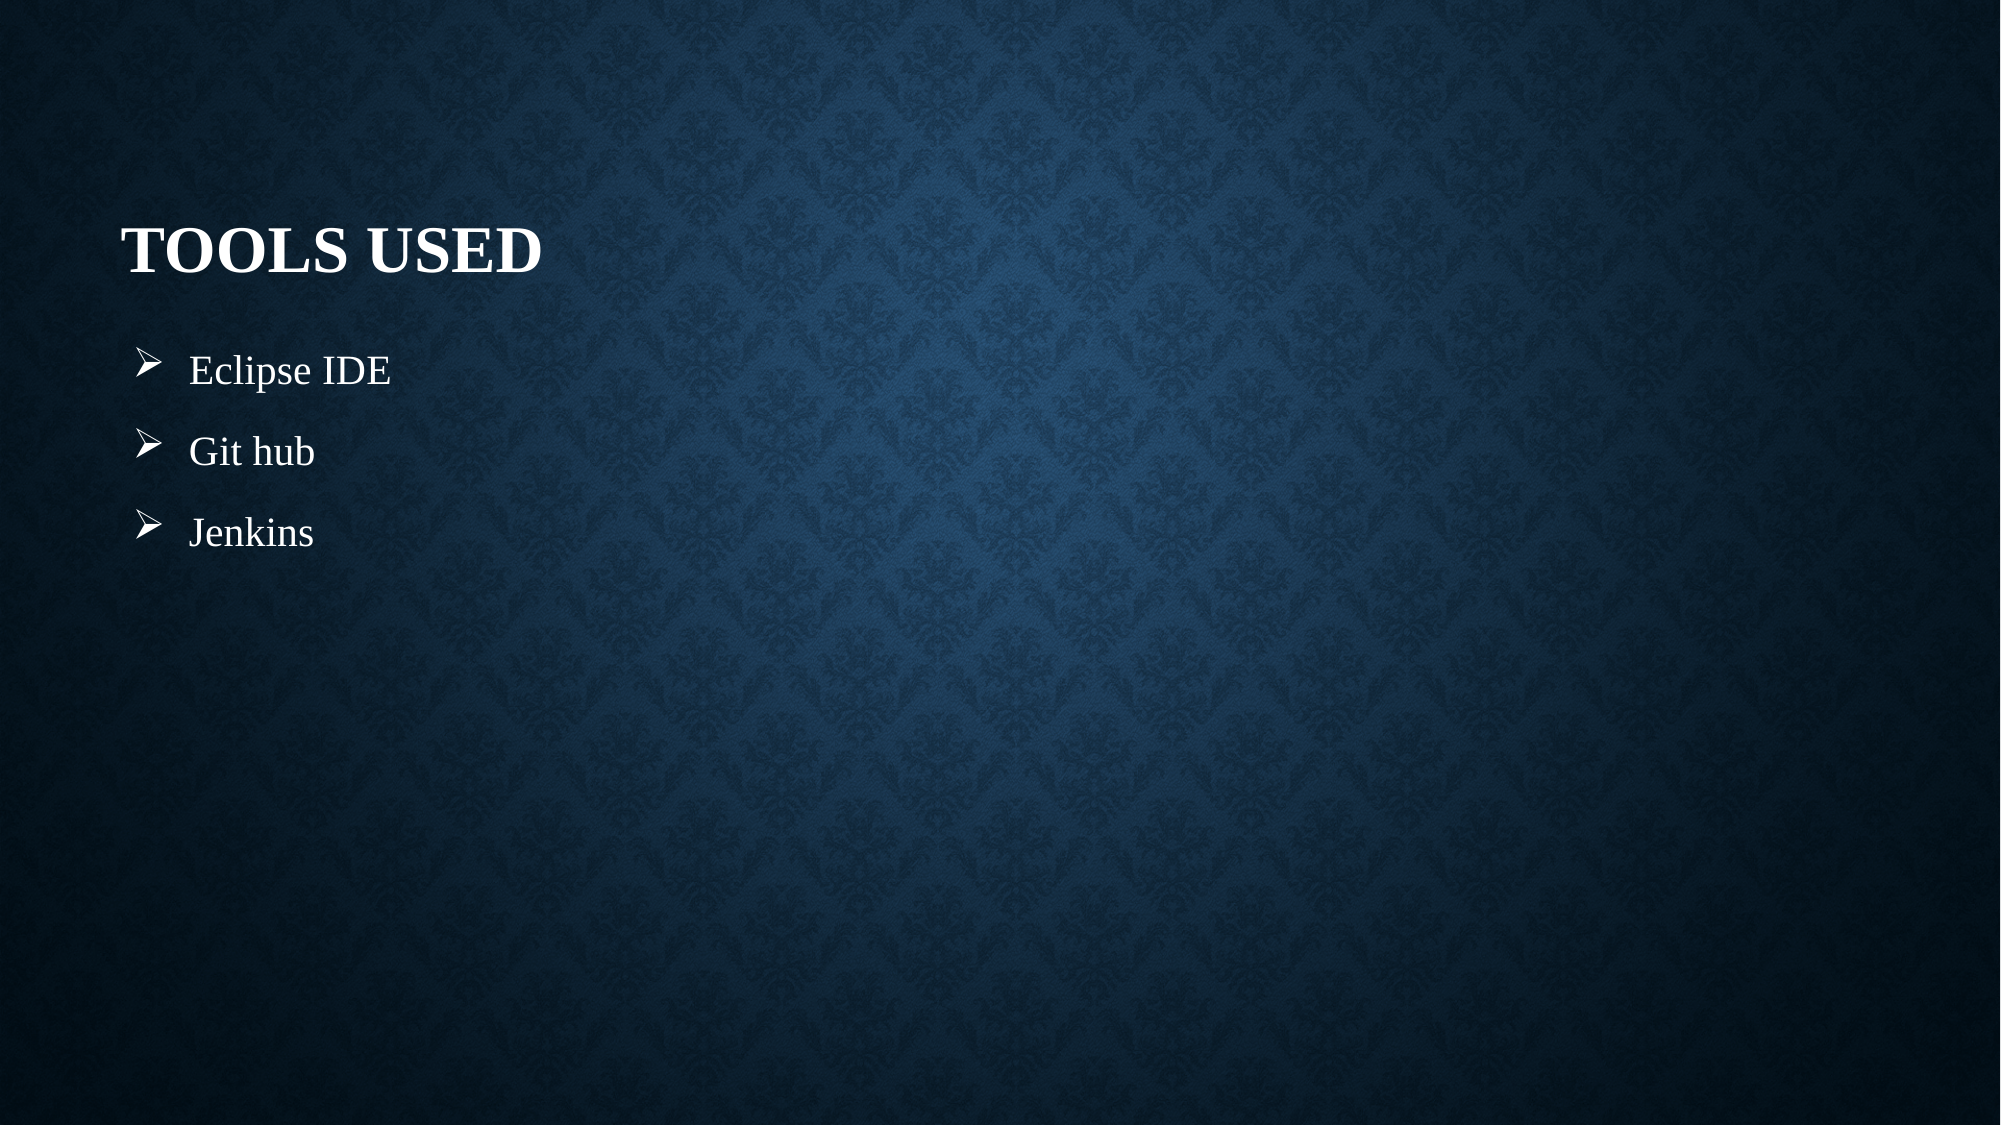

# Tools used
Eclipse IDE
Git hub
Jenkins